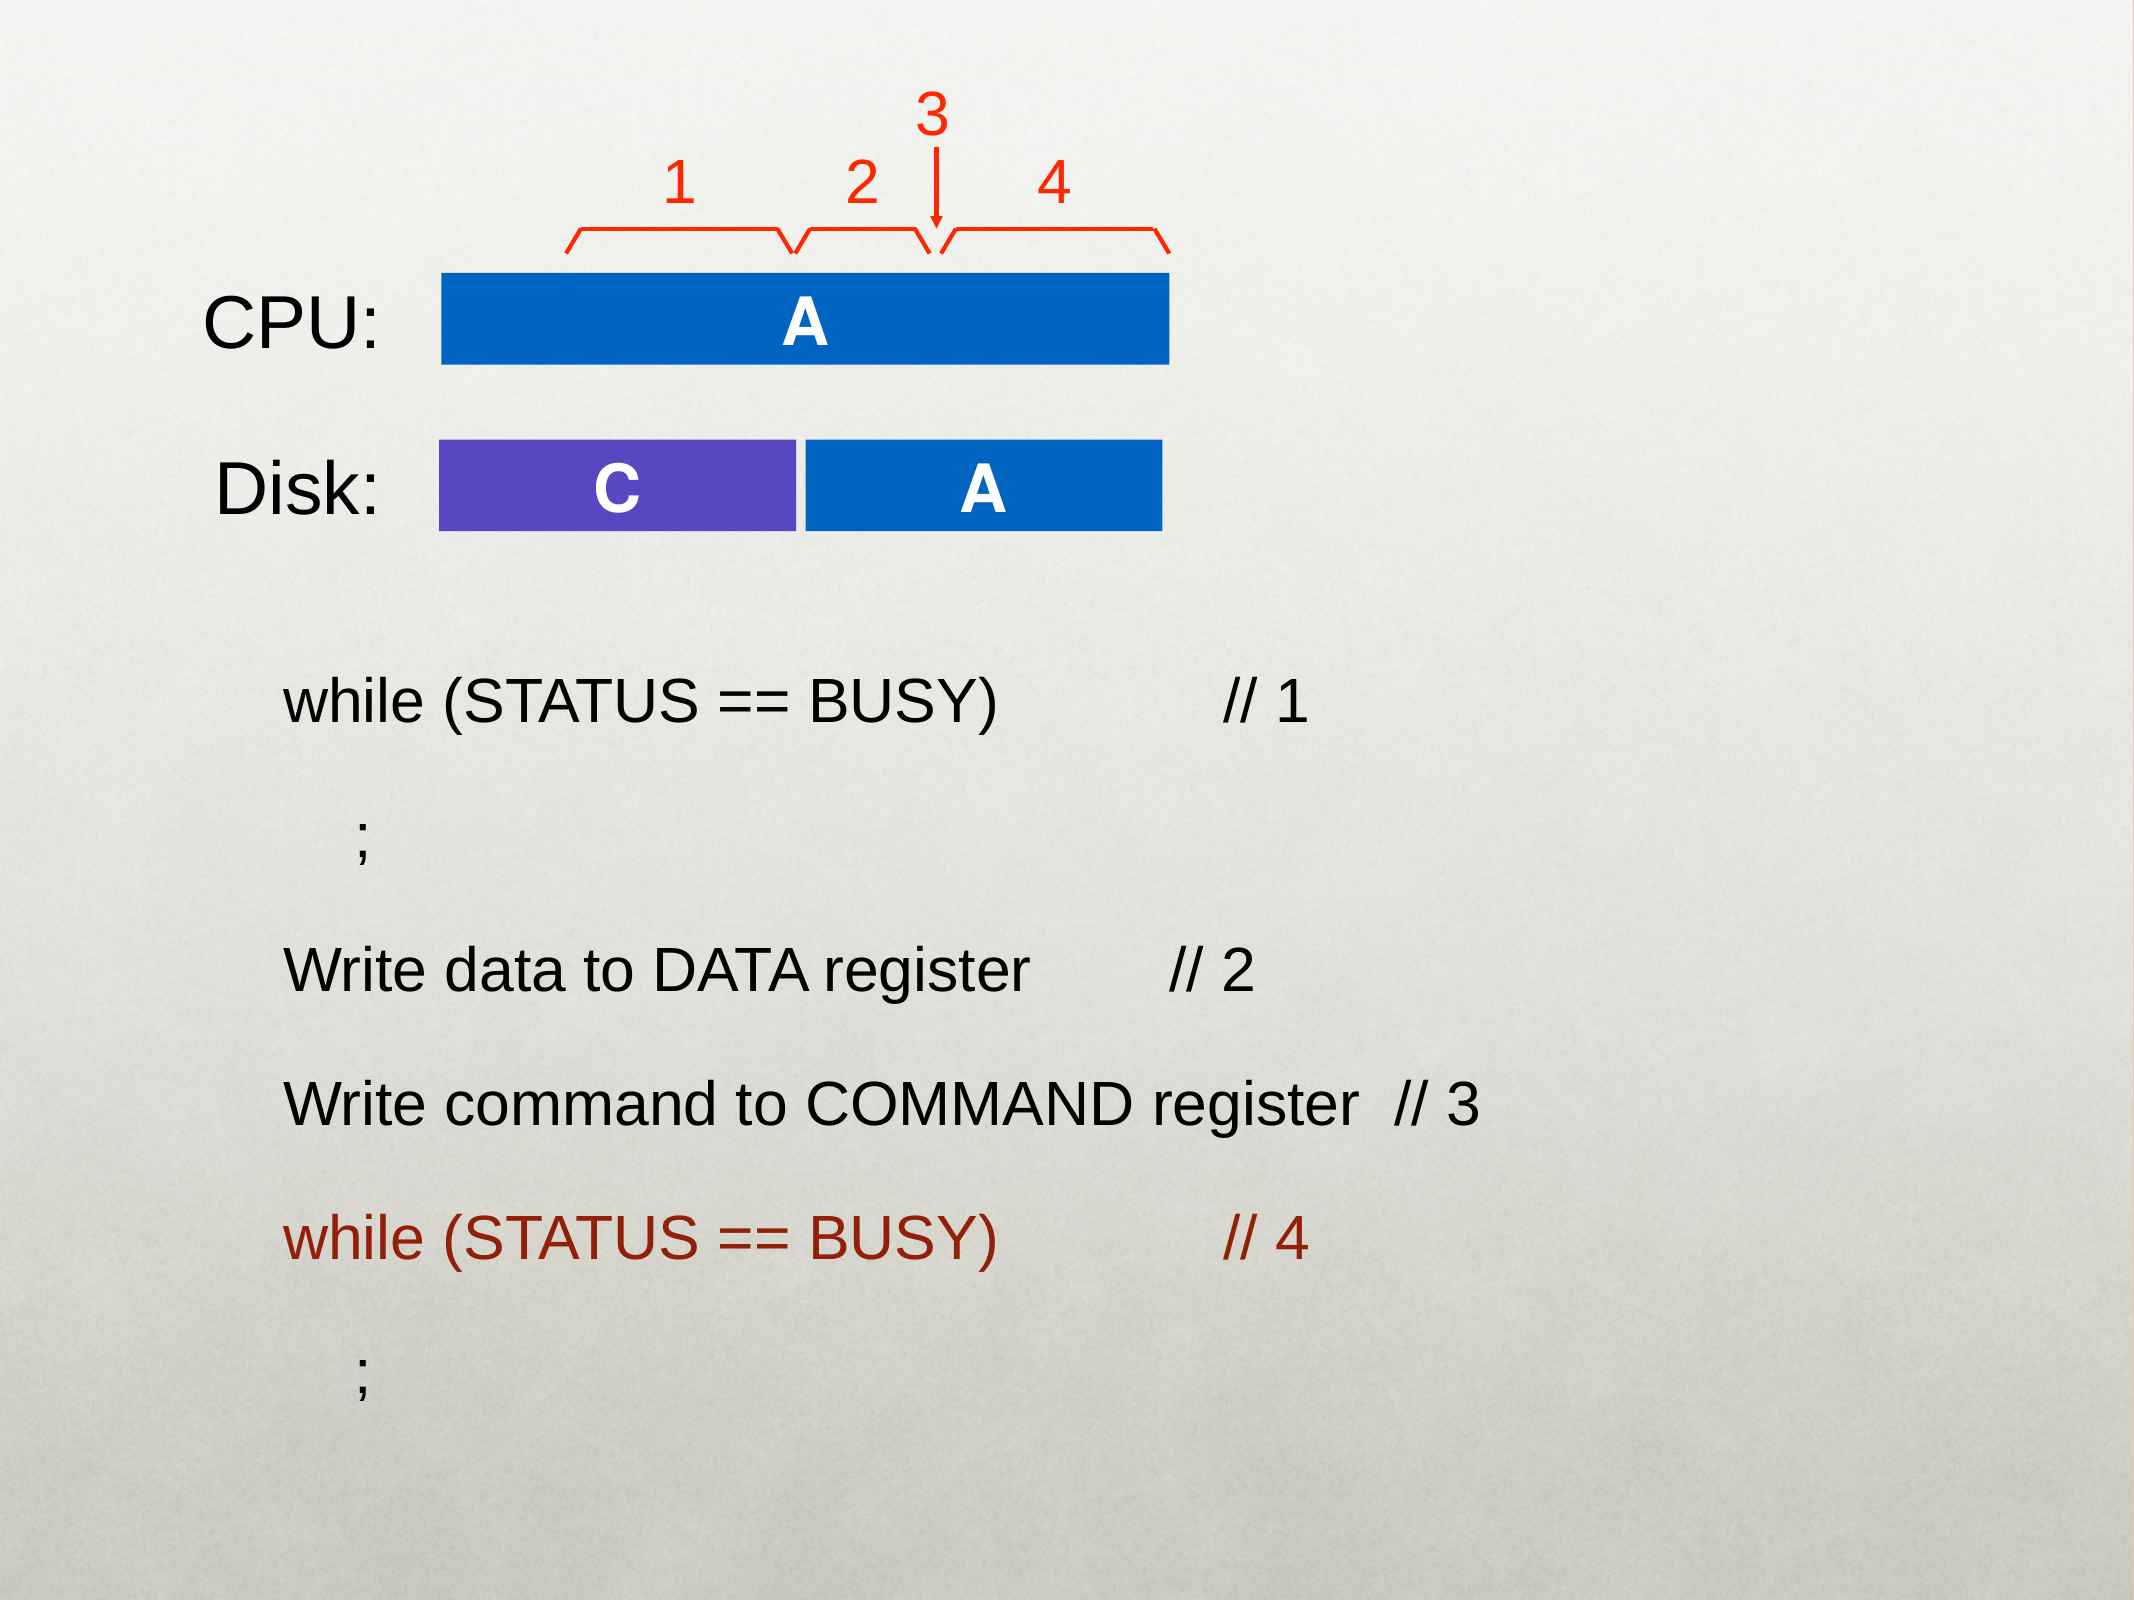

3
1
2
4

CPU:
A
Disk:
C
A
while (STATUS == BUSY)             // 1
	;
Write data to DATA register        // 2
Write command to COMMAND register  // 3
while (STATUS == BUSY)             // 4
	;